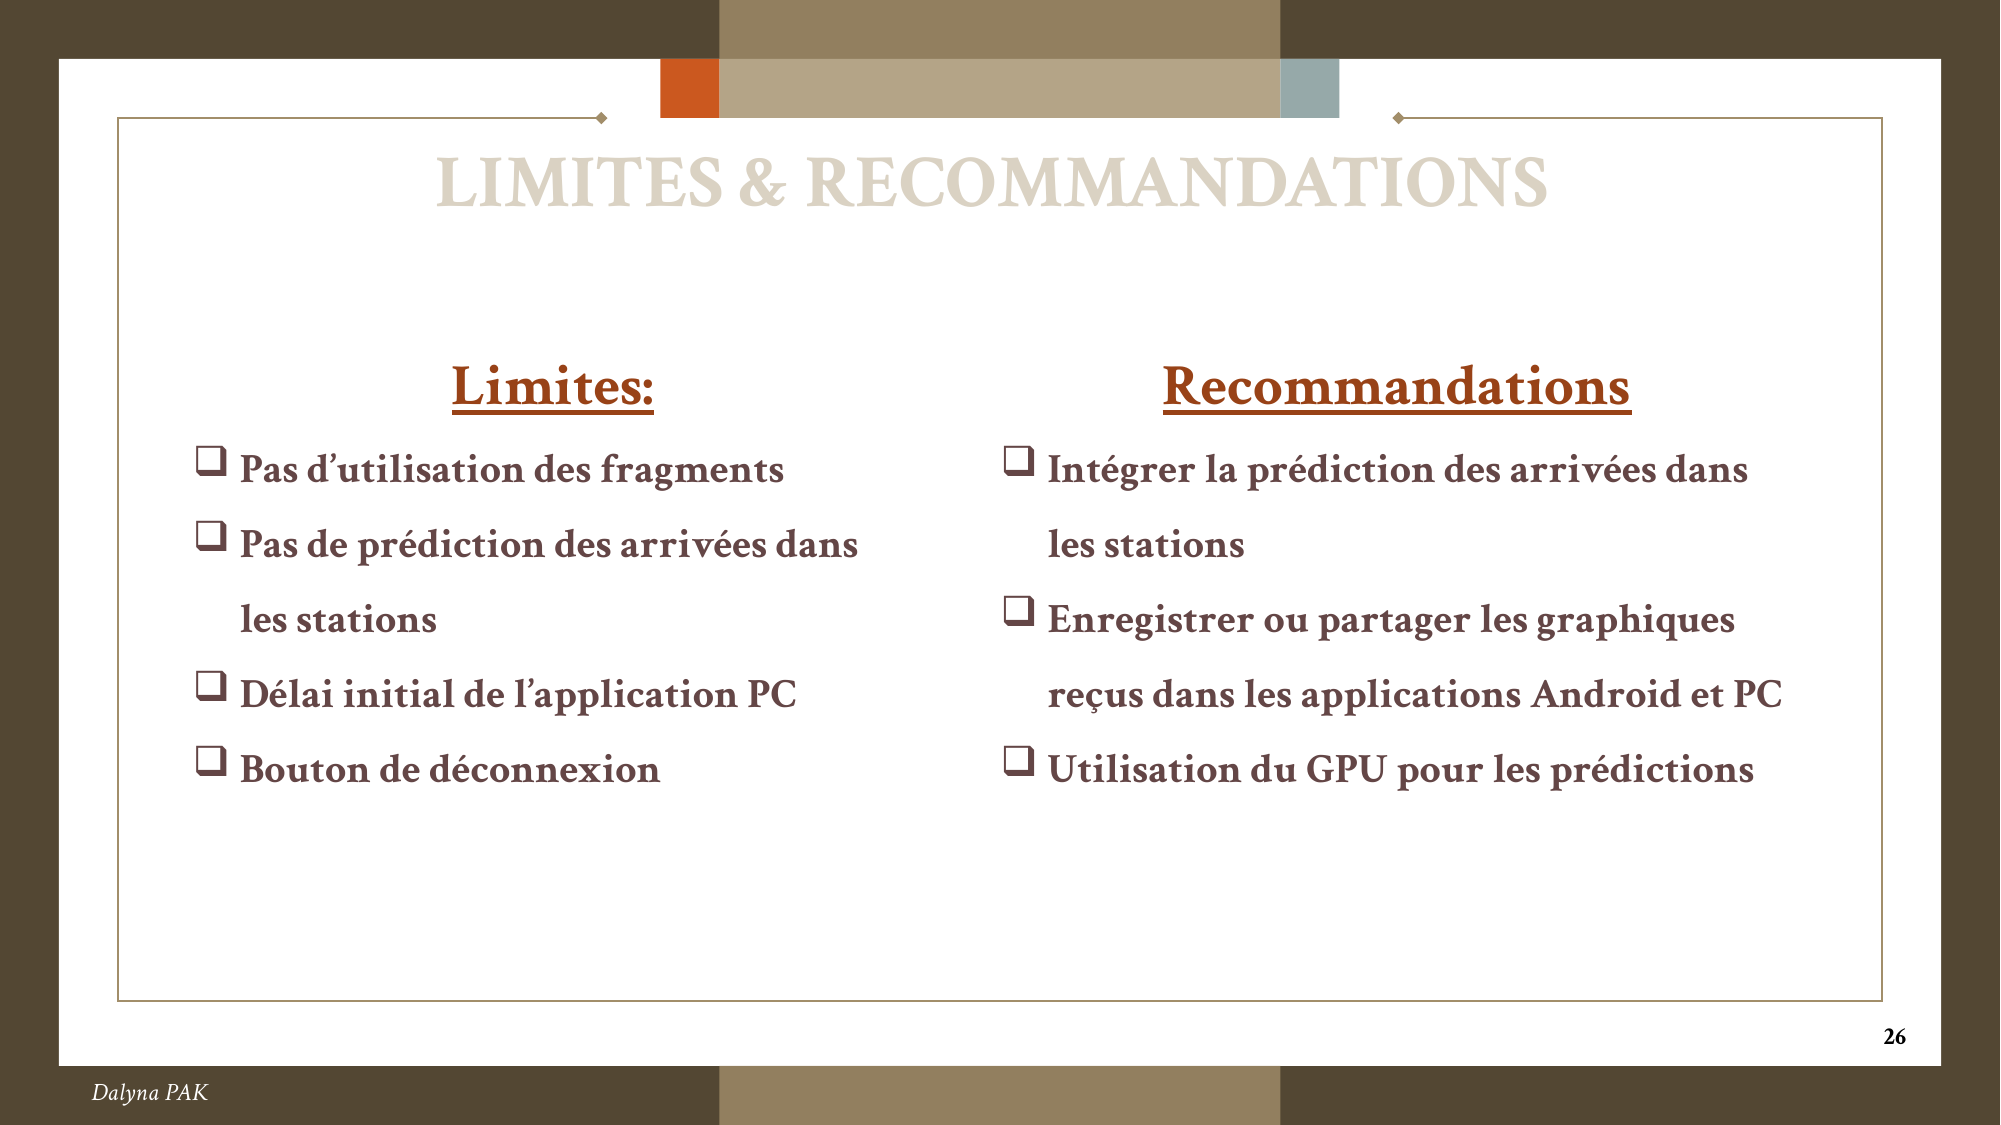

# LIMITES & RECOMMANDATIONS
Limites:
Pas d’utilisation des fragments
Pas de prédiction des arrivées dans les stations
Délai initial de l’application PC
Bouton de déconnexion

Recommandations
Intégrer la prédiction des arrivées dans les stations
Enregistrer ou partager les graphiques reçus dans les applications Android et PC
Utilisation du GPU pour les prédictions

26
Dalyna PAK